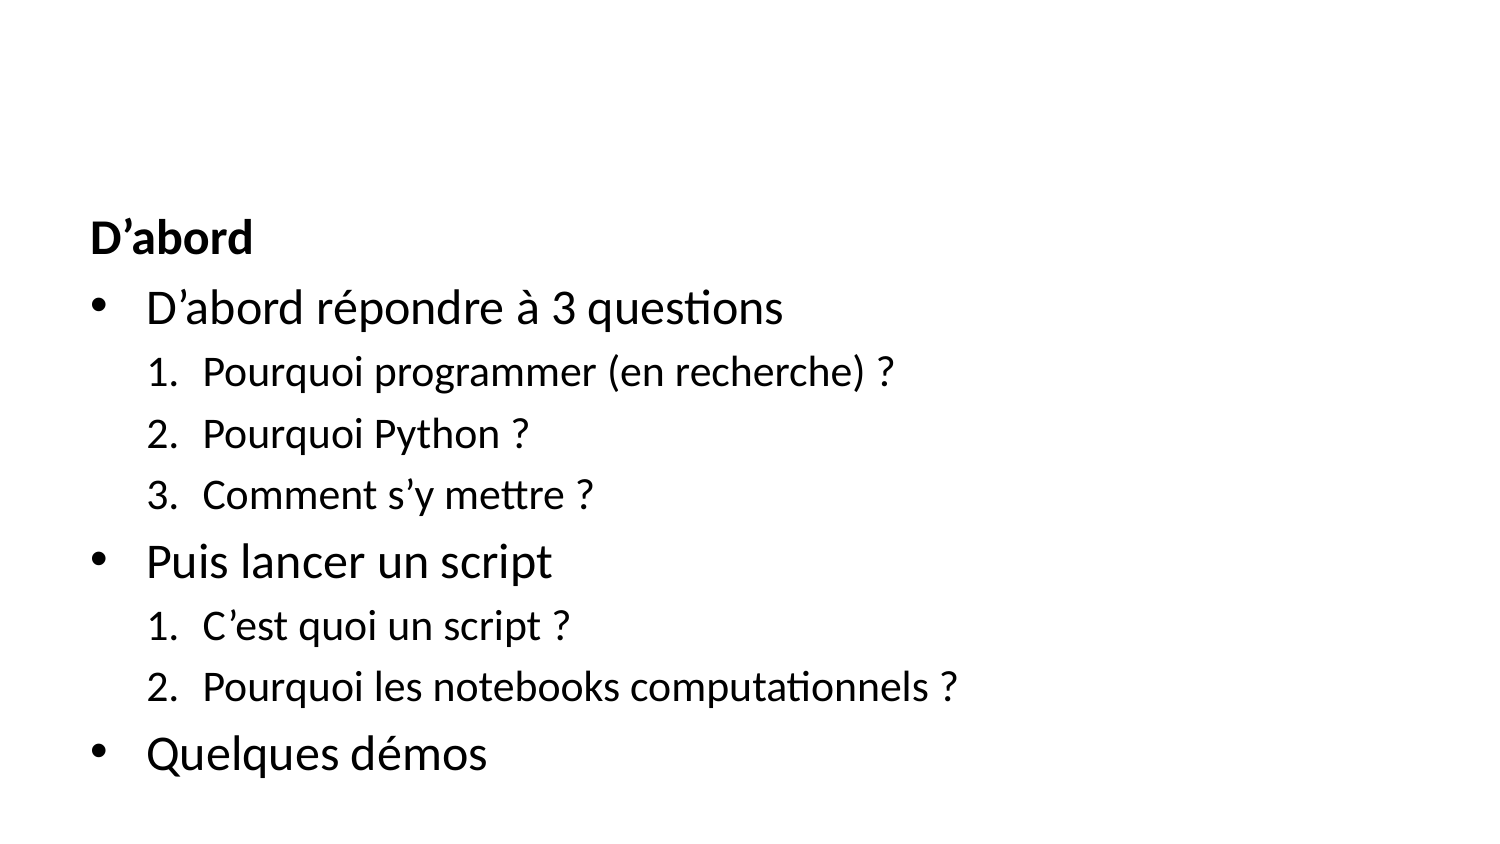

D’abord
D’abord répondre à 3 questions
Pourquoi programmer (en recherche) ?
Pourquoi Python ?
Comment s’y mettre ?
Puis lancer un script
C’est quoi un script ?
Pourquoi les notebooks computationnels ?
Quelques démos